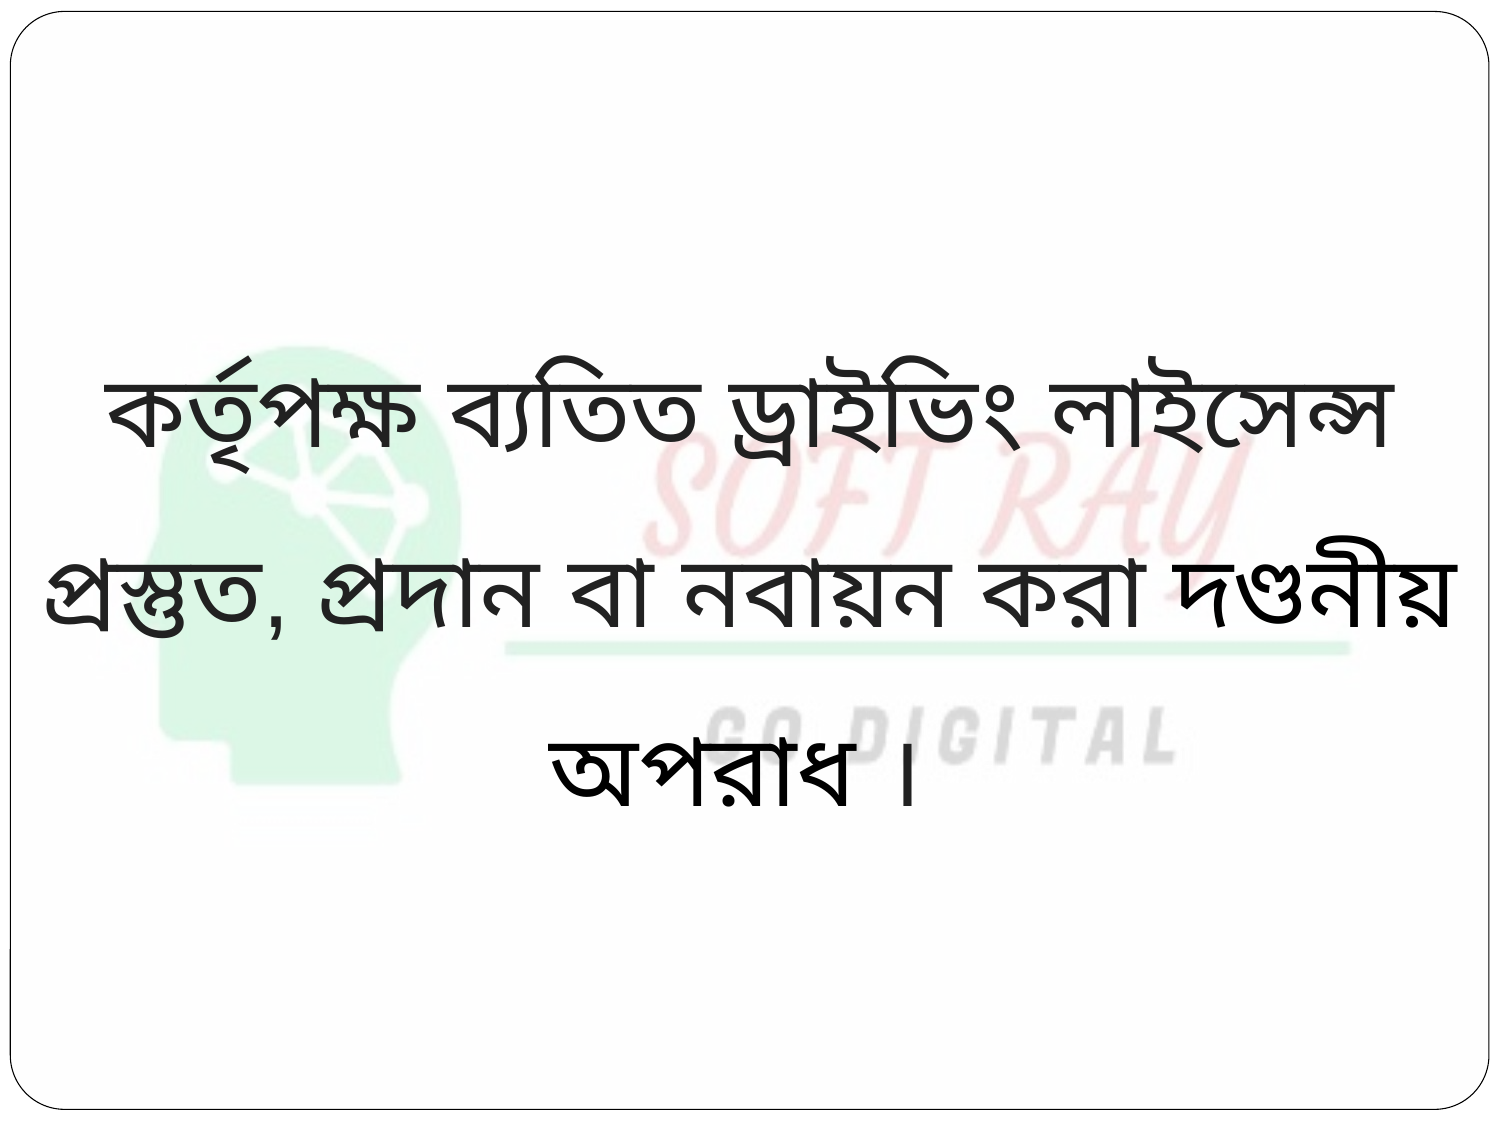

কর্তৃপক্ষ ব্যতিত ড্রাইভিং লাইসেন্স প্রস্তুত, প্রদান বা নবায়ন করা দণ্ডনীয় অপরাধ ।